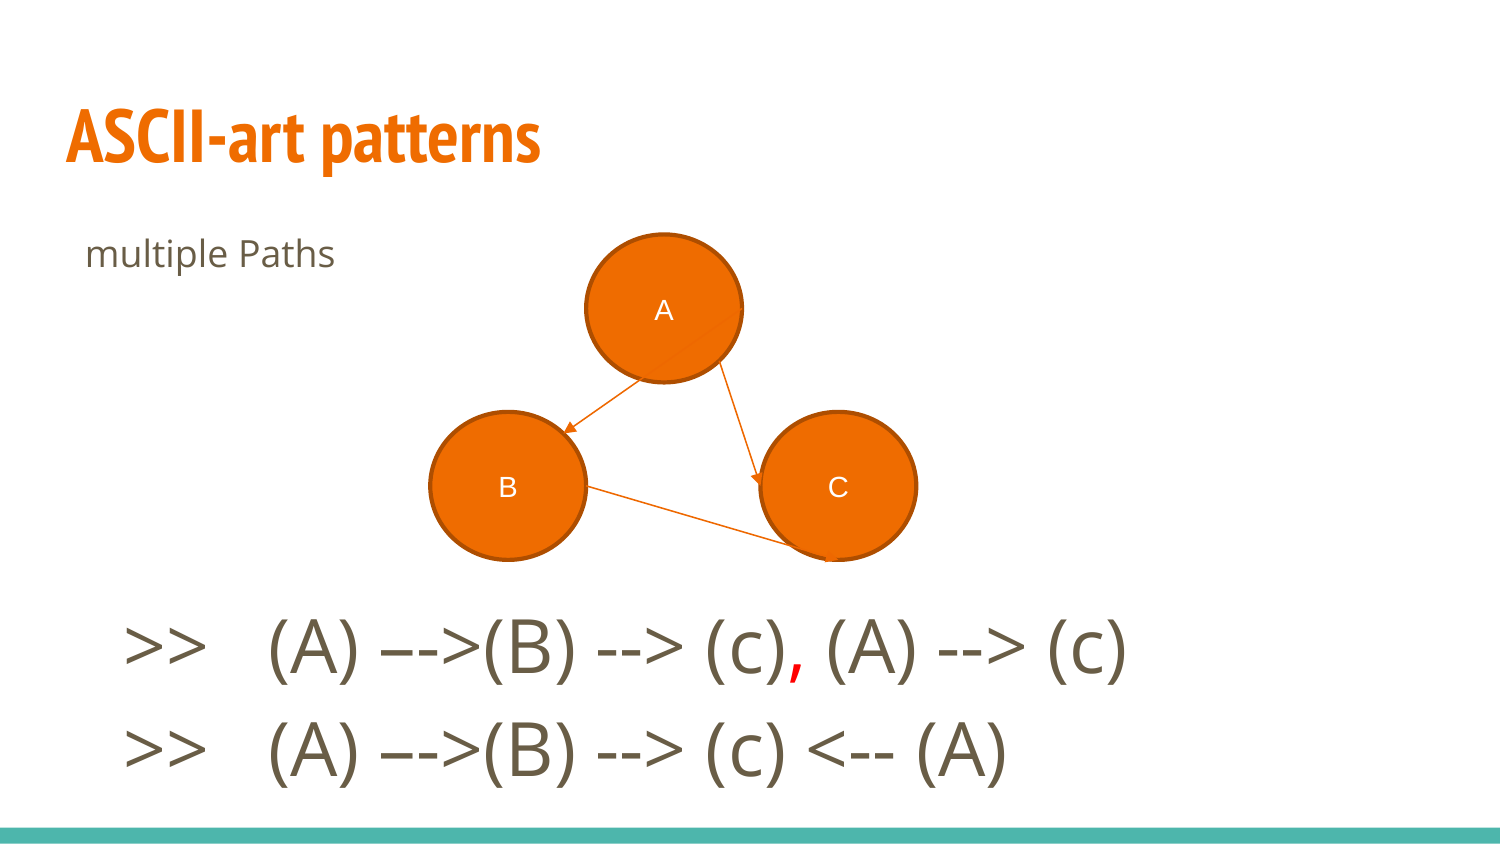

# ASCII-art patterns
multiple Paths

  >>   (A) –->(B) --> (c), (A) --> (c)
  >>   (A) –->(B) --> (c) <-- (A)

A
B
C